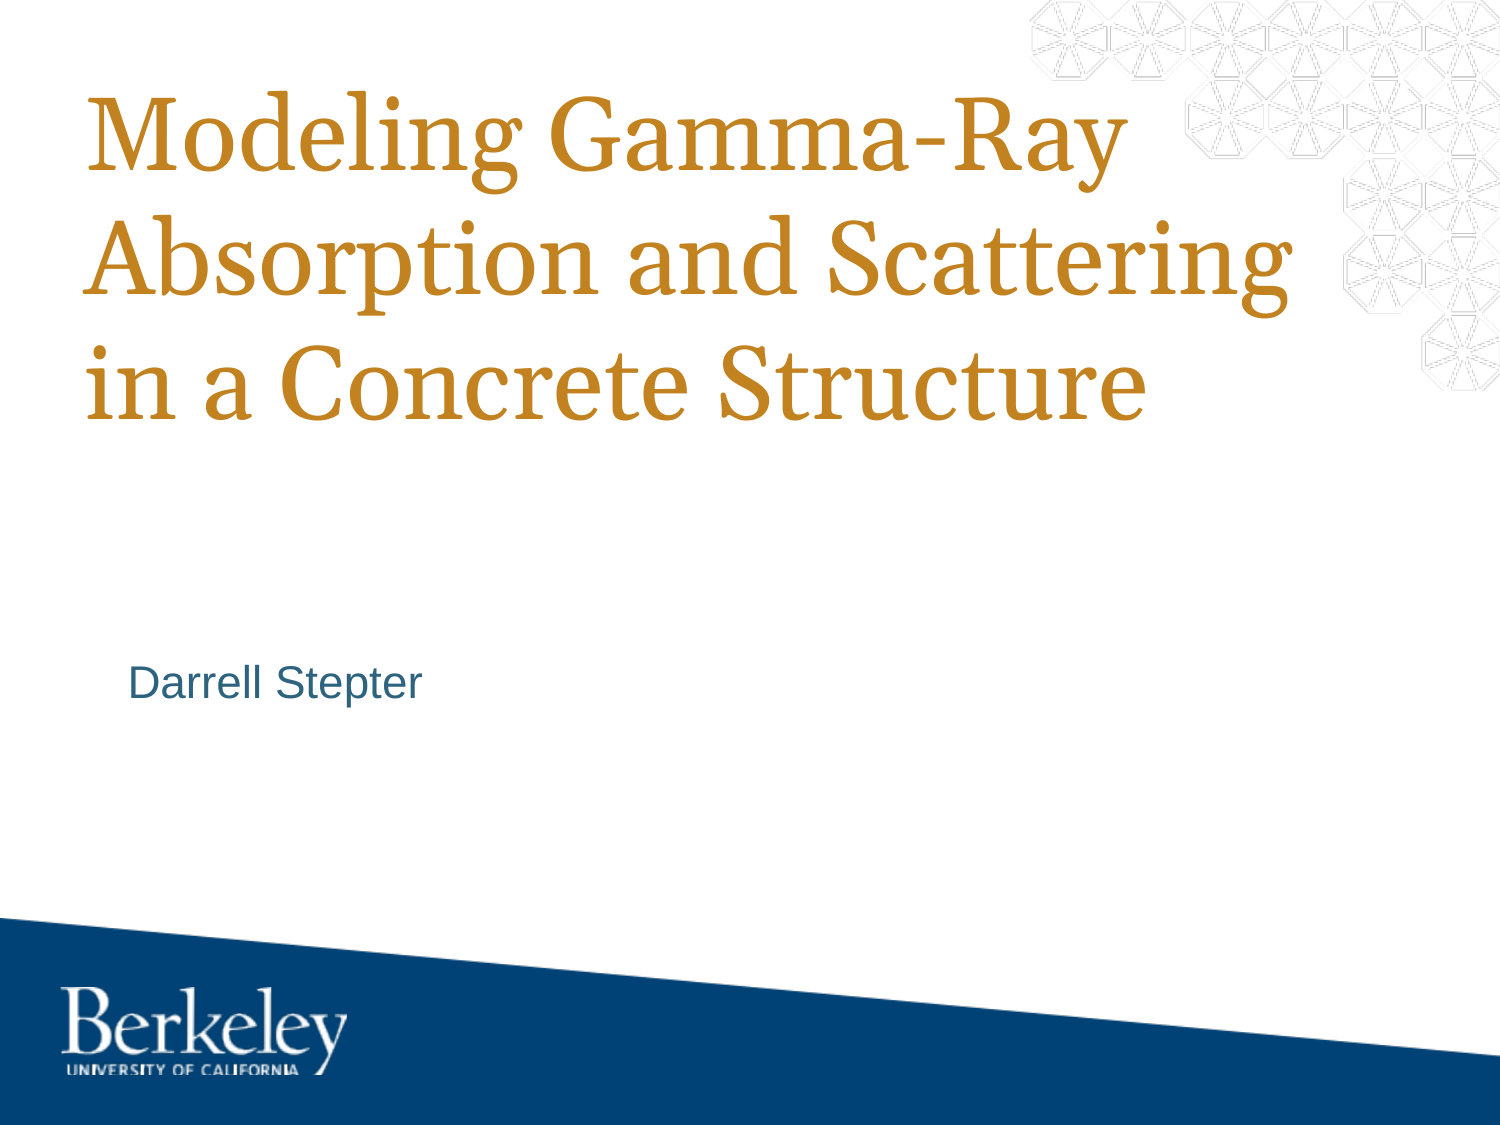

# Modeling Gamma-Ray Absorption and Scattering in a Concrete Structure
Darrell Stepter